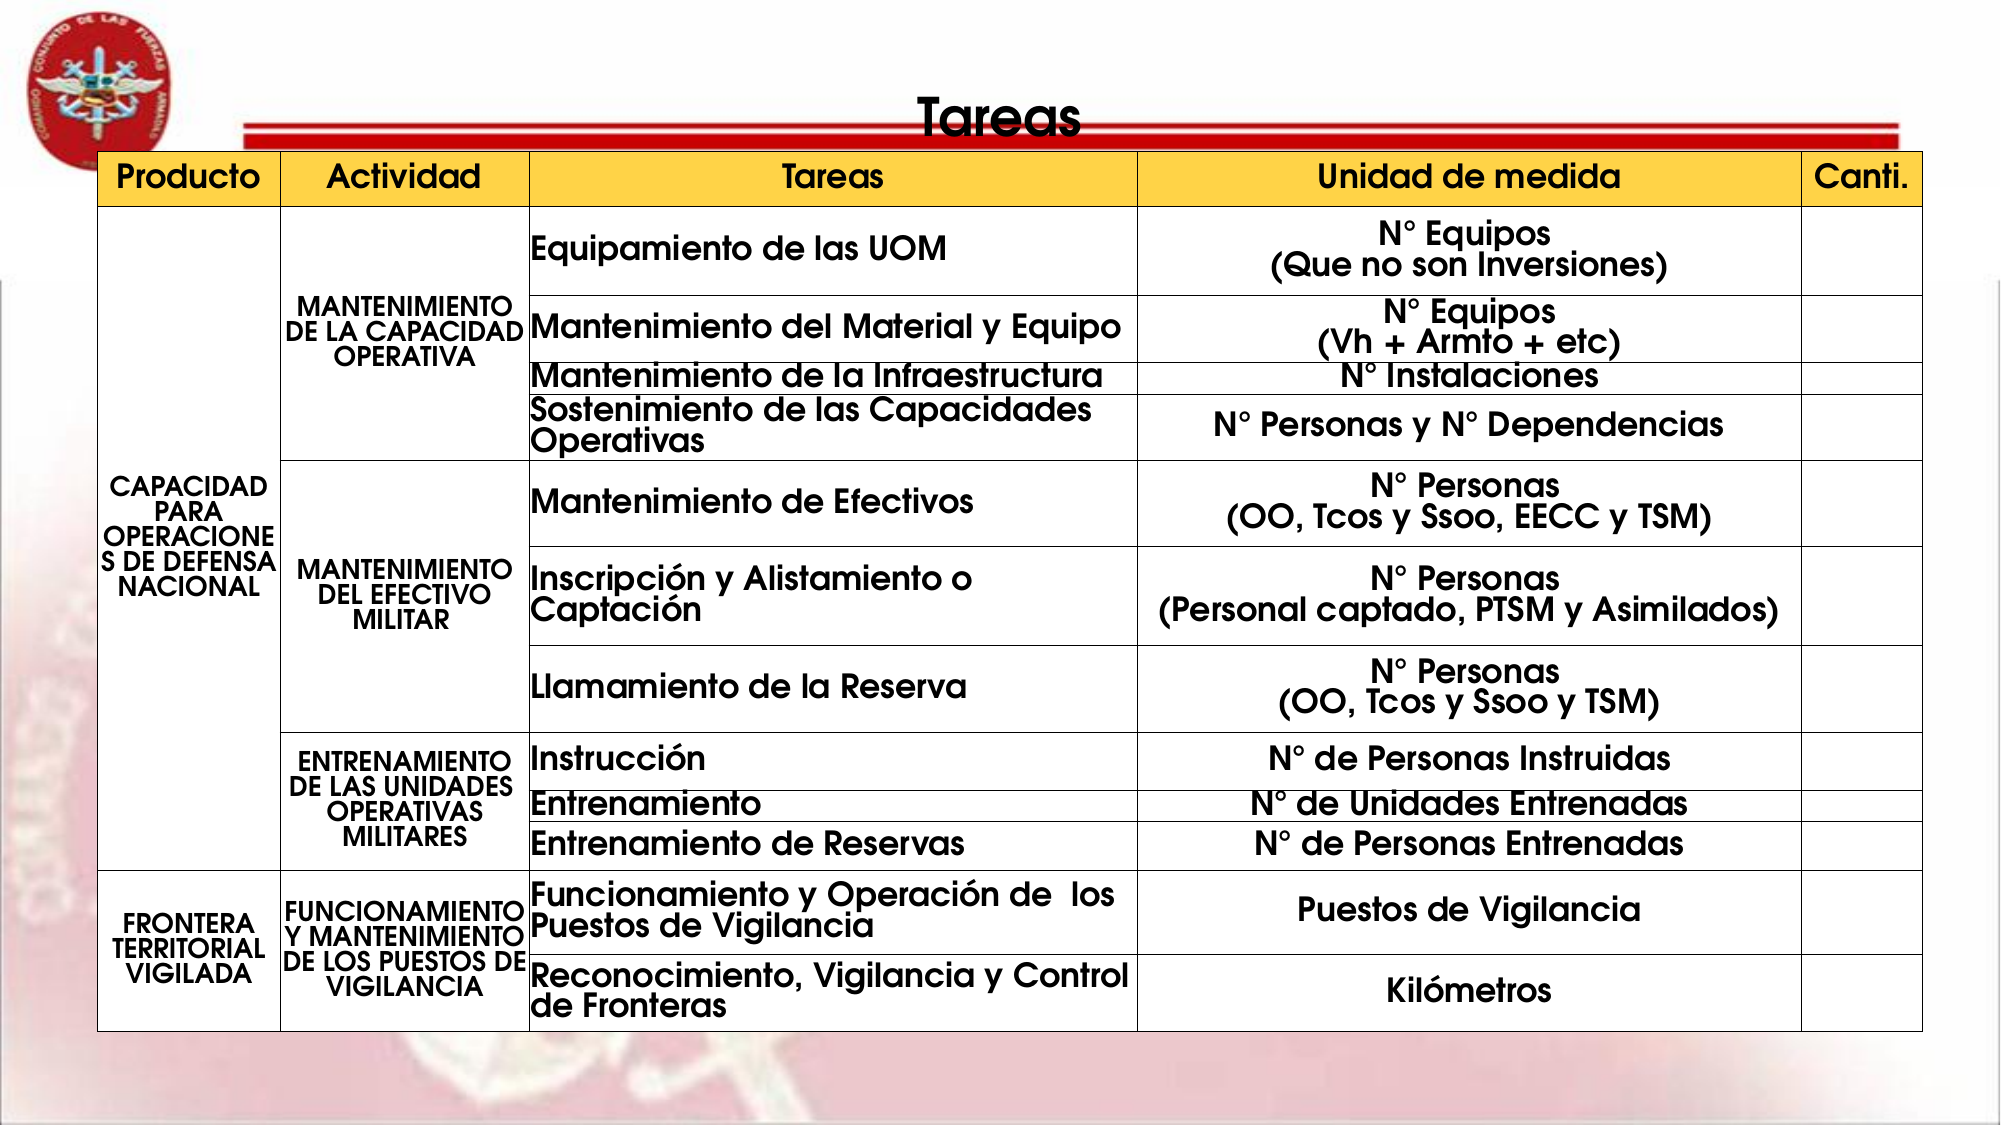

Tareas
| Producto | Actividad | Tareas | Unidad de medida | Canti. |  |
| --- | --- | --- | --- | --- | --- |
|  |  |  |  |  |  |
| CAPACIDAD PARA OPERACIONES DE DEFENSA NACIONAL | MANTENIMIENTO DE LA CAPACIDAD OPERATIVA | Equipamiento de las UOM | N° Equipos (Que no son Inversiones) |  |  |
|  |  | Mantenimiento del Material y Equipo | N° Equipos (Vh + Armto + etc) |  |  |
|  |  | Mantenimiento de la Infraestructura | N° Instalaciones |  |  |
|  |  | Sostenimiento de las Capacidades Operativas | N° Personas y N° Dependencias |  |  |
|  | MANTENIMIENTO DEL EFECTIVO MILITAR | Mantenimiento de Efectivos | N° Personas (OO, Tcos y Ssoo, EECC y TSM) |  |  |
|  |  | Inscripción y Alistamiento o Captación | N° Personas (Personal captado, PTSM y Asimilados) |  |  |
|  |  | Llamamiento de la Reserva | N° Personas (OO, Tcos y Ssoo y TSM) |  |  |
|  | ENTRENAMIENTO DE LAS UNIDADES OPERATIVAS MILITARES | Instrucción | N° de Personas Instruidas |  |  |
|  |  | Entrenamiento | N° de Unidades Entrenadas |  |  |
|  |  | Entrenamiento de Reservas | N° de Personas Entrenadas |  |  |
| FRONTERA TERRITORIAL VIGILADA | FUNCIONAMIENTO Y MANTENIMIENTO DE LOS PUESTOS DE VIGILANCIA | Funcionamiento y Operación de los Puestos de Vigilancia | Puestos de Vigilancia |  |  |
|  |  | Reconocimiento, Vigilancia y Control de Fronteras | Kilómetros |  |  |